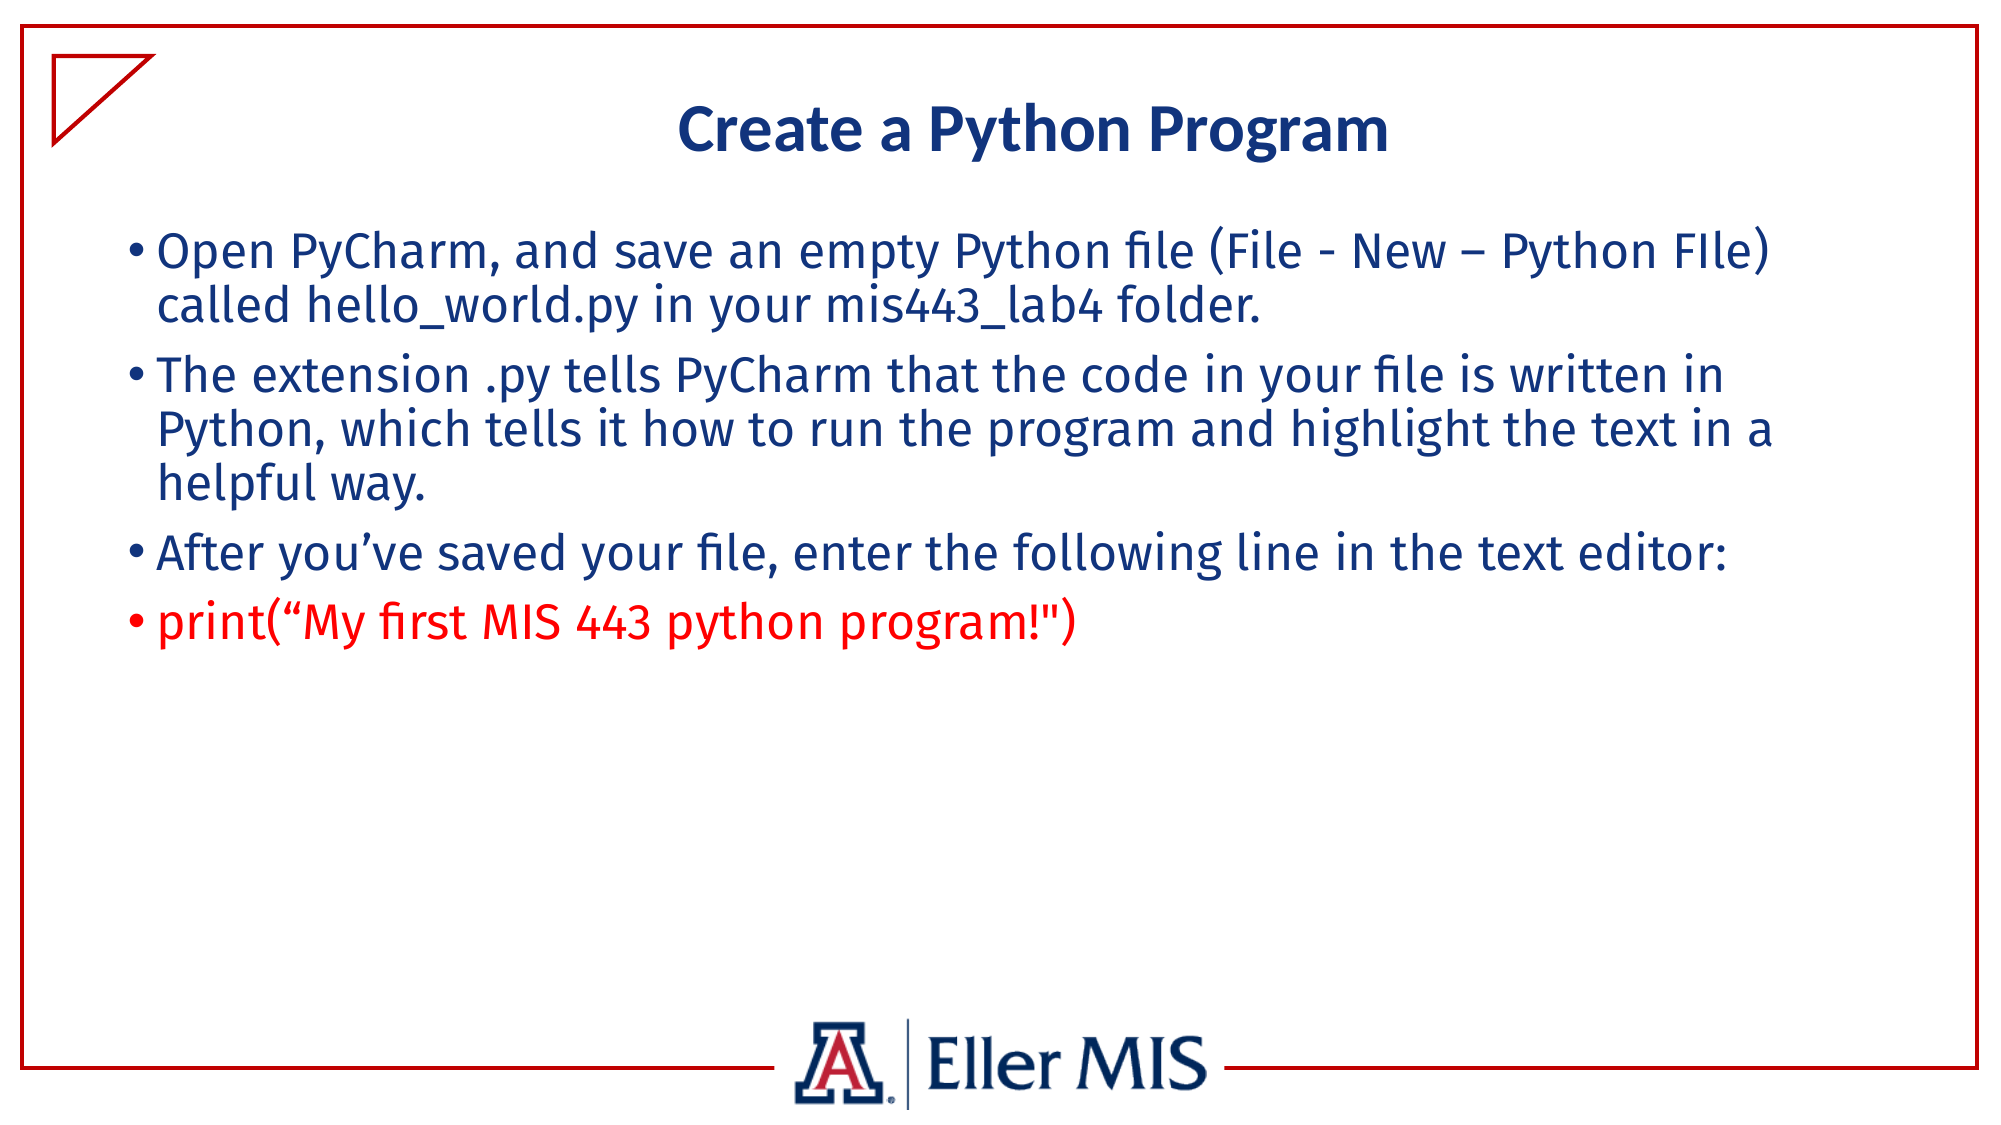

# Create a Python Program
Open PyCharm, and save an empty Python file (File - New – Python FIle) called hello_world.py in your mis443_lab4 folder.
The extension .py tells PyCharm that the code in your file is written in Python, which tells it how to run the program and highlight the text in a helpful way.
After you’ve saved your file, enter the following line in the text editor:
print(“My first MIS 443 python program!")